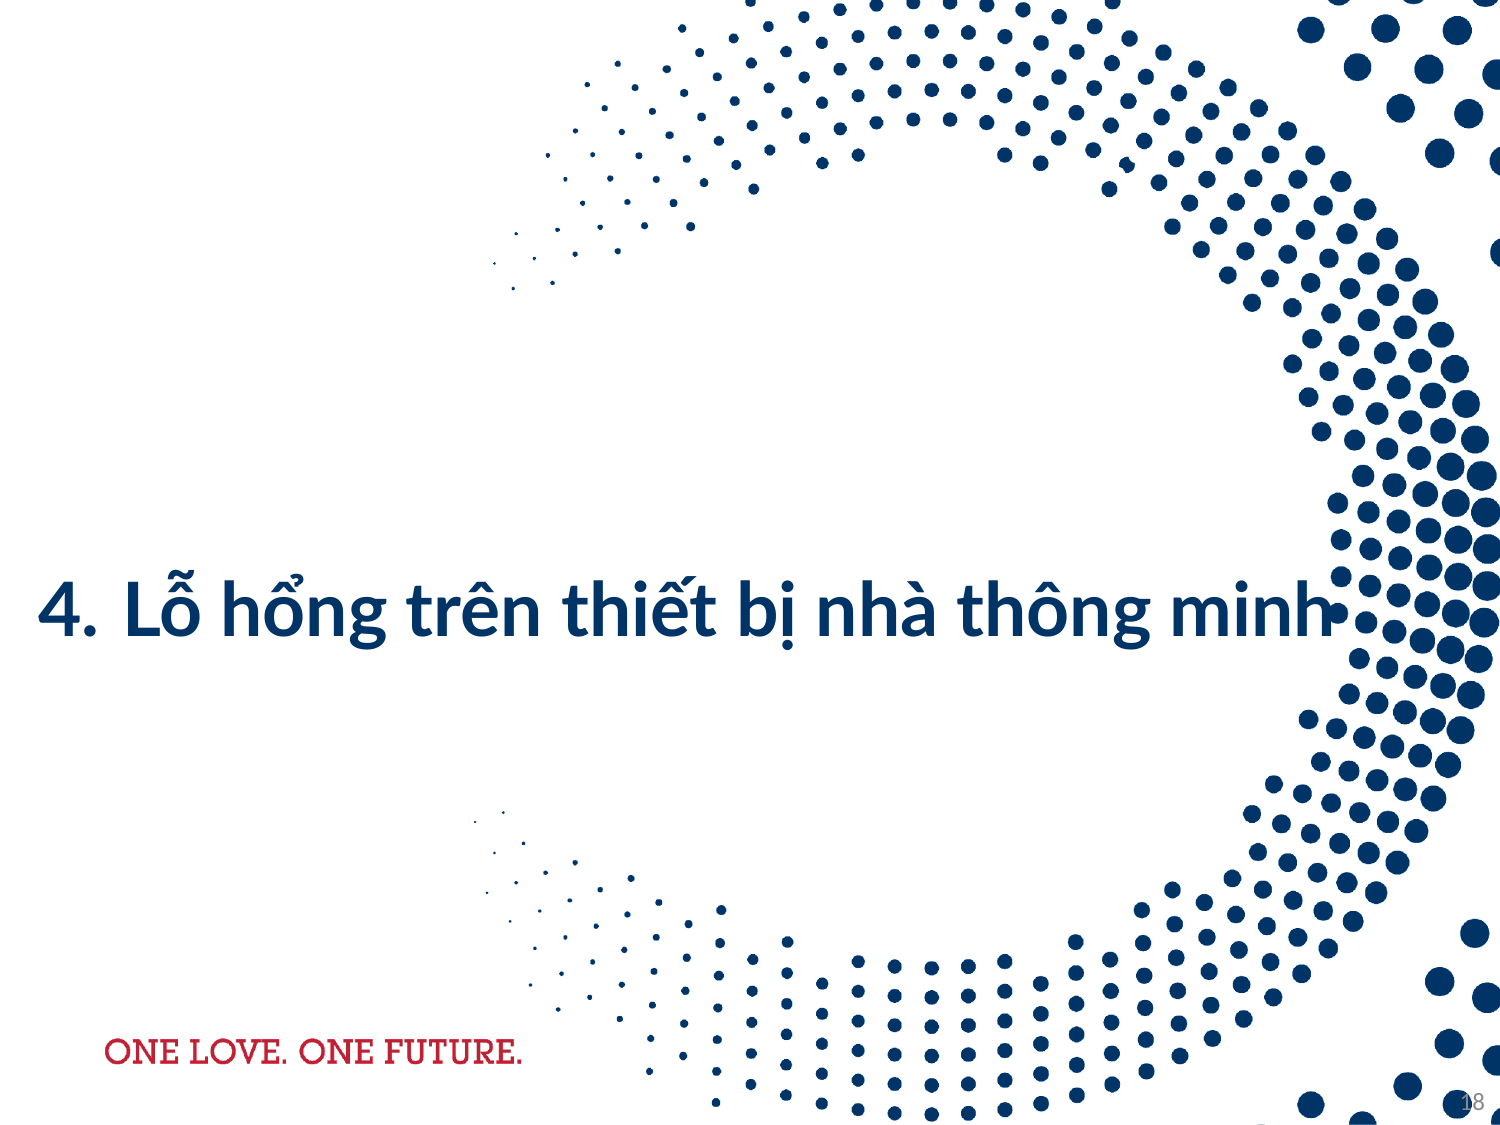

Lỗ hổng trên thiết bị nhà thông minh
18